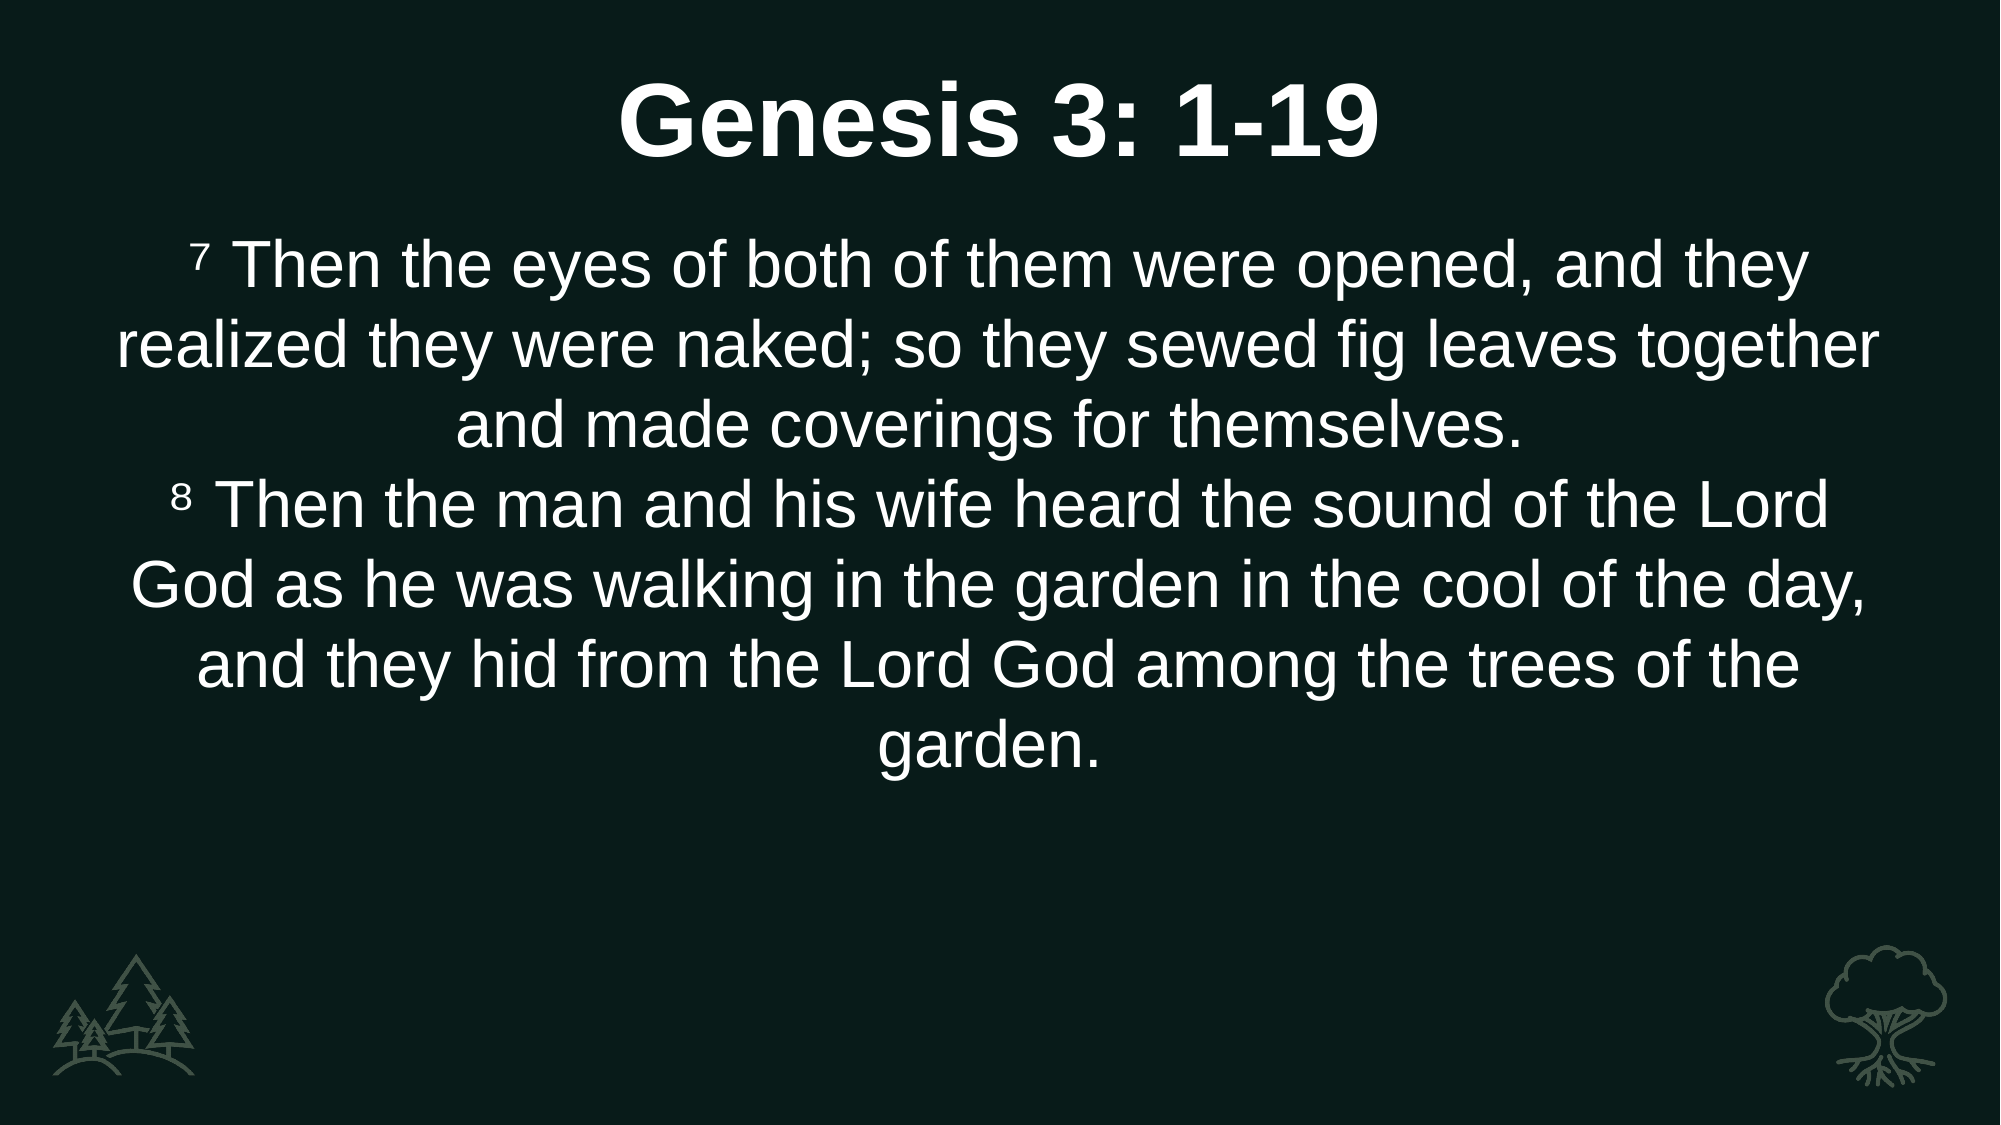

Genesis 3: 1-19
⁷ Then the eyes of both of them were opened, and they realized they were naked; so they sewed fig leaves together and made coverings for themselves.
⁸ Then the man and his wife heard the sound of the Lord God as he was walking in the garden in the cool of the day, and they hid from the Lord God among the trees of the garden.